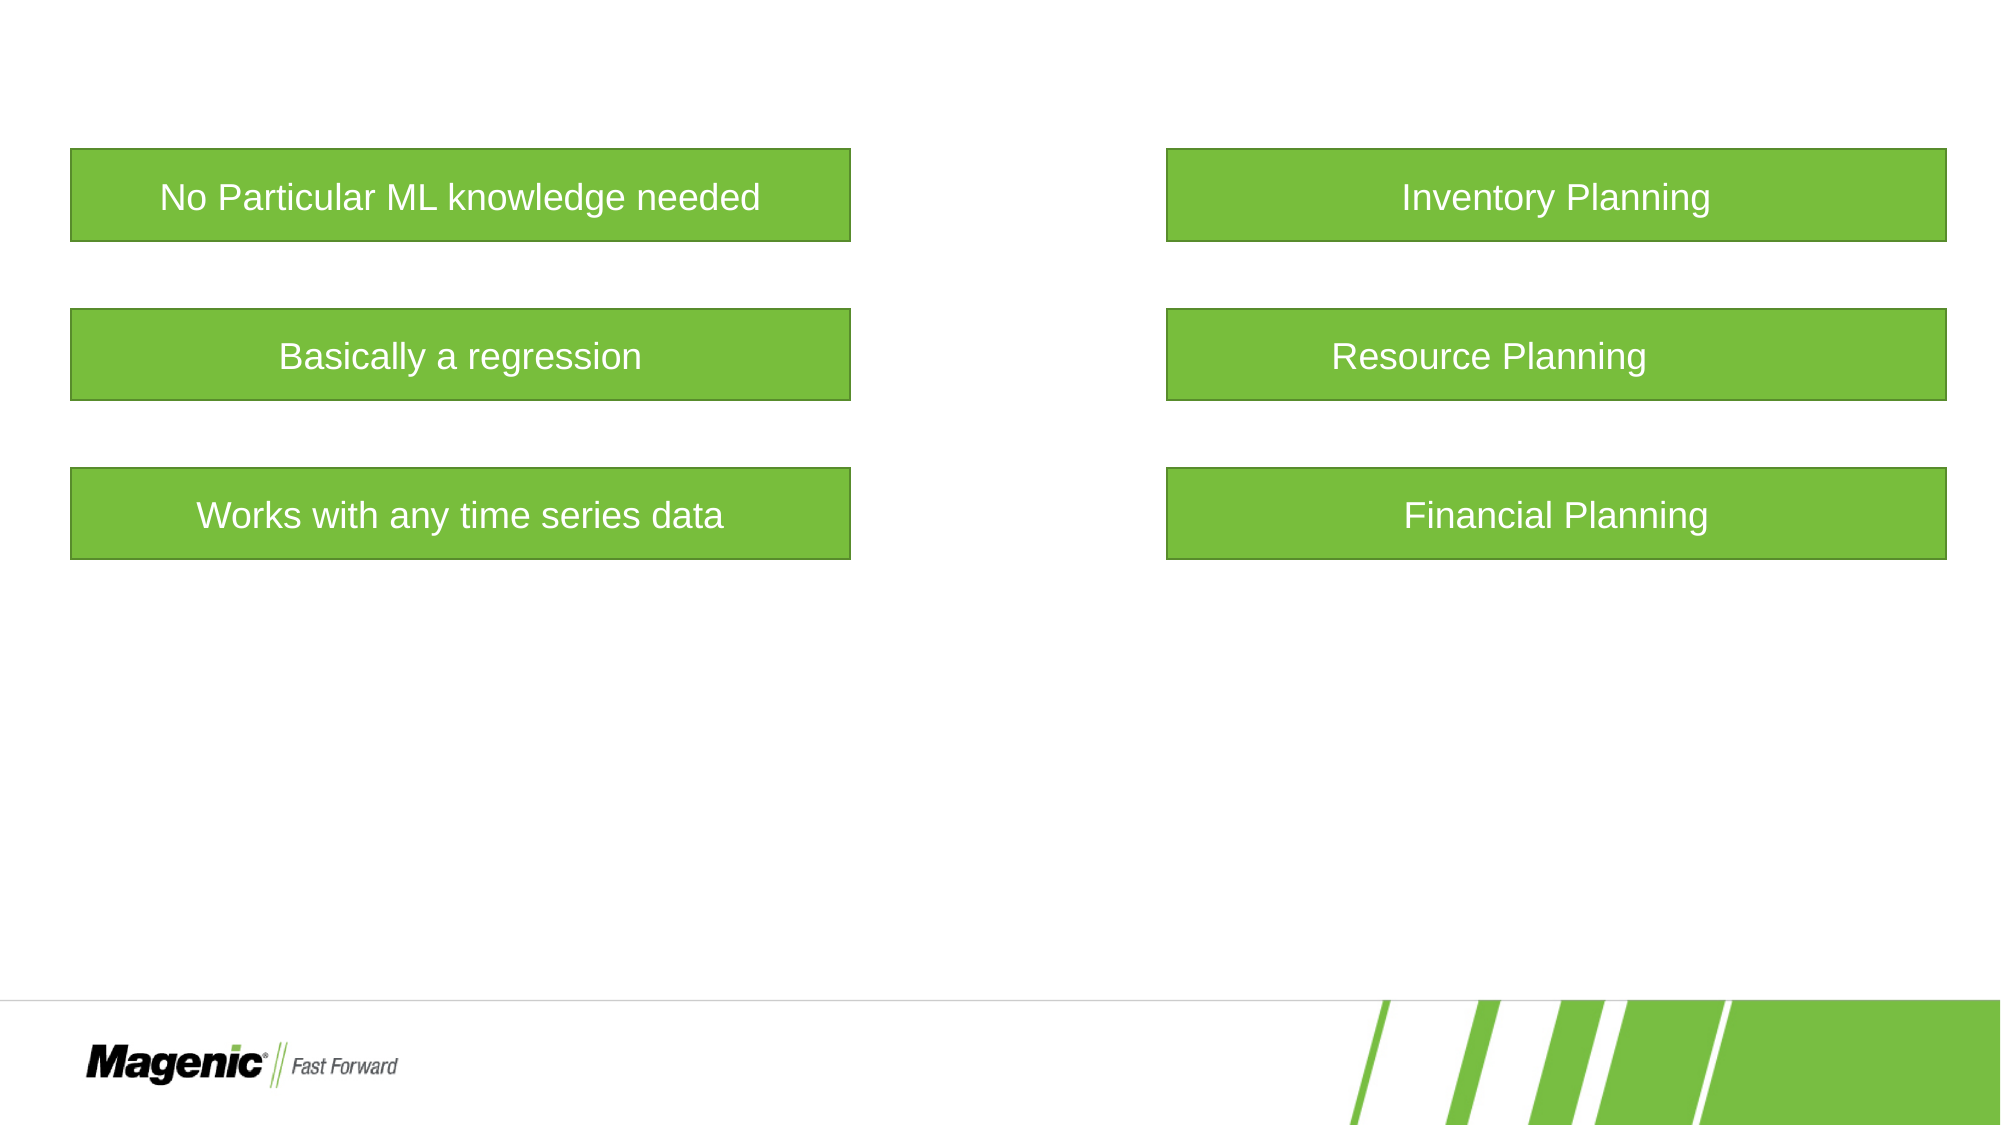

#
Inventory Planning

No Particular ML knowledge needed
Resource Planning
Basically a regression
Financial Planning
Works with any time series data